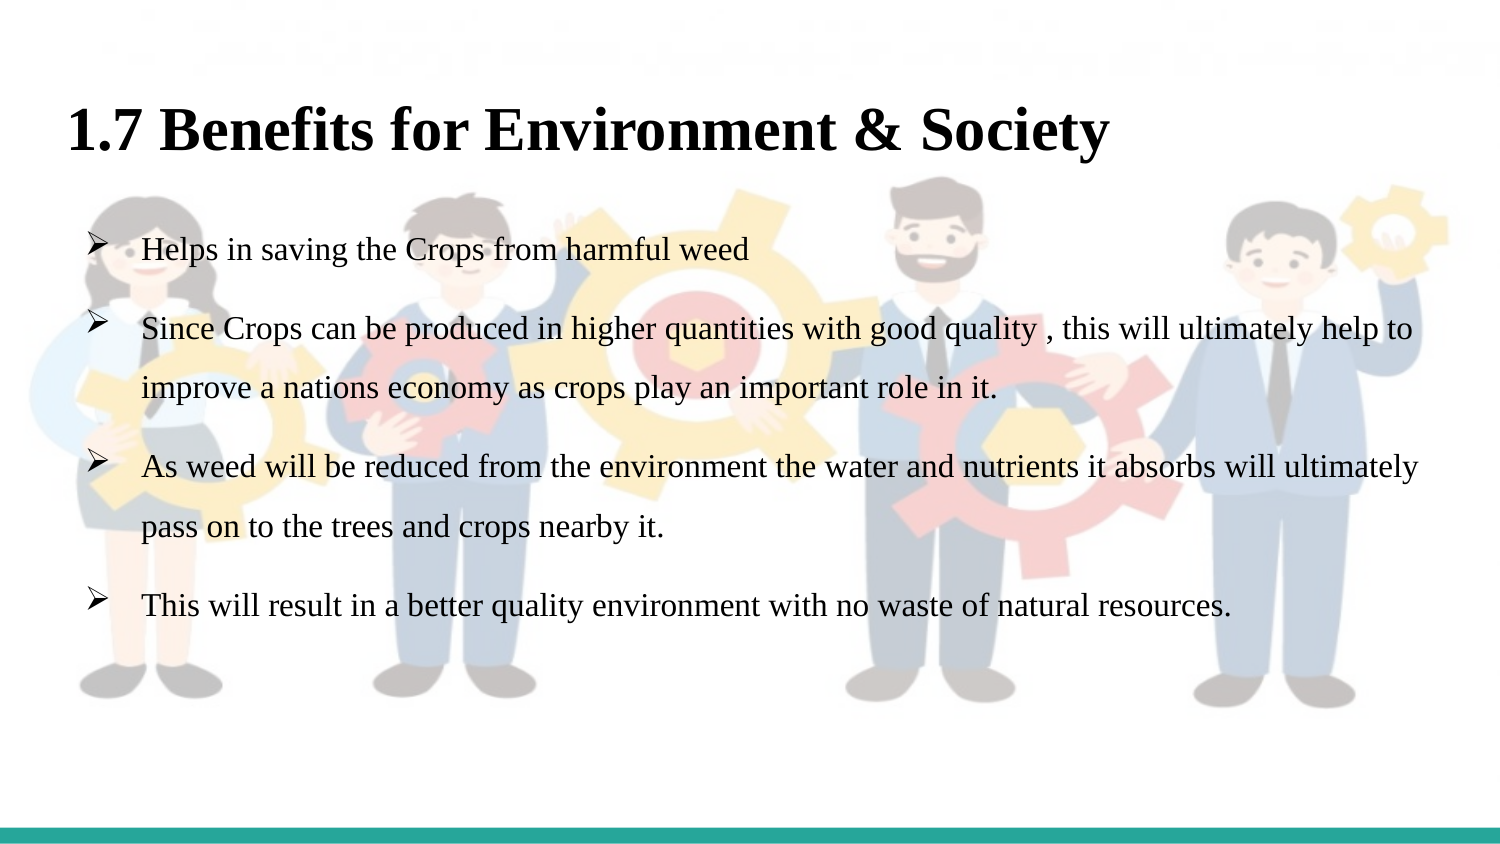

# 1.7 Benefits for Environment & Society
Helps in saving the Crops from harmful weed
Since Crops can be produced in higher quantities with good quality , this will ultimately help to improve a nations economy as crops play an important role in it.
As weed will be reduced from the environment the water and nutrients it absorbs will ultimately pass on to the trees and crops nearby it.
This will result in a better quality environment with no waste of natural resources.